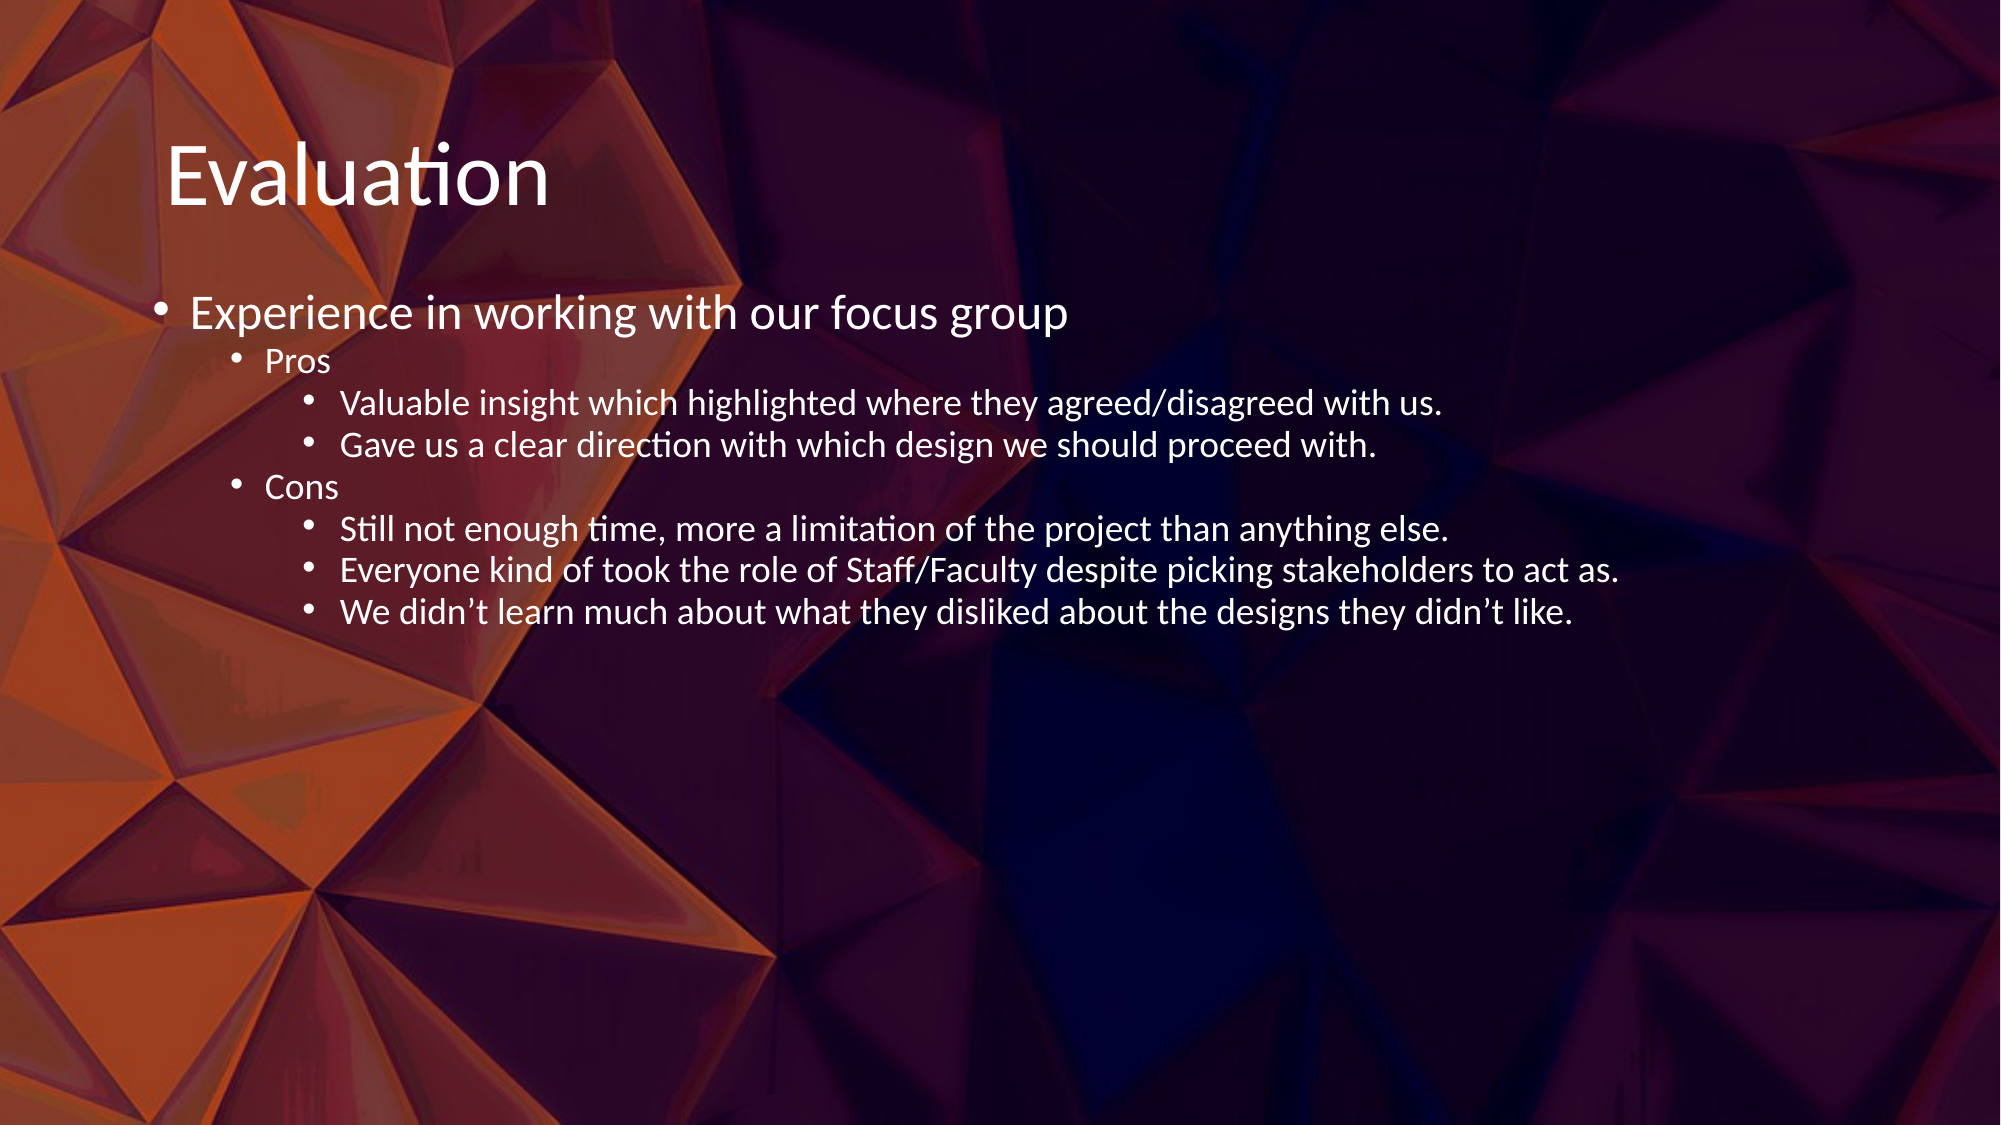

# Evaluation

Experience in working with our focus group
Pros
Valuable insight which highlighted where they agreed/disagreed with us.
Gave us a clear direction with which design we should proceed with.
Cons
Still not enough time, more a limitation of the project than anything else.
Everyone kind of took the role of Staff/Faculty despite picking stakeholders to act as.
We didn’t learn much about what they disliked about the designs they didn’t like.